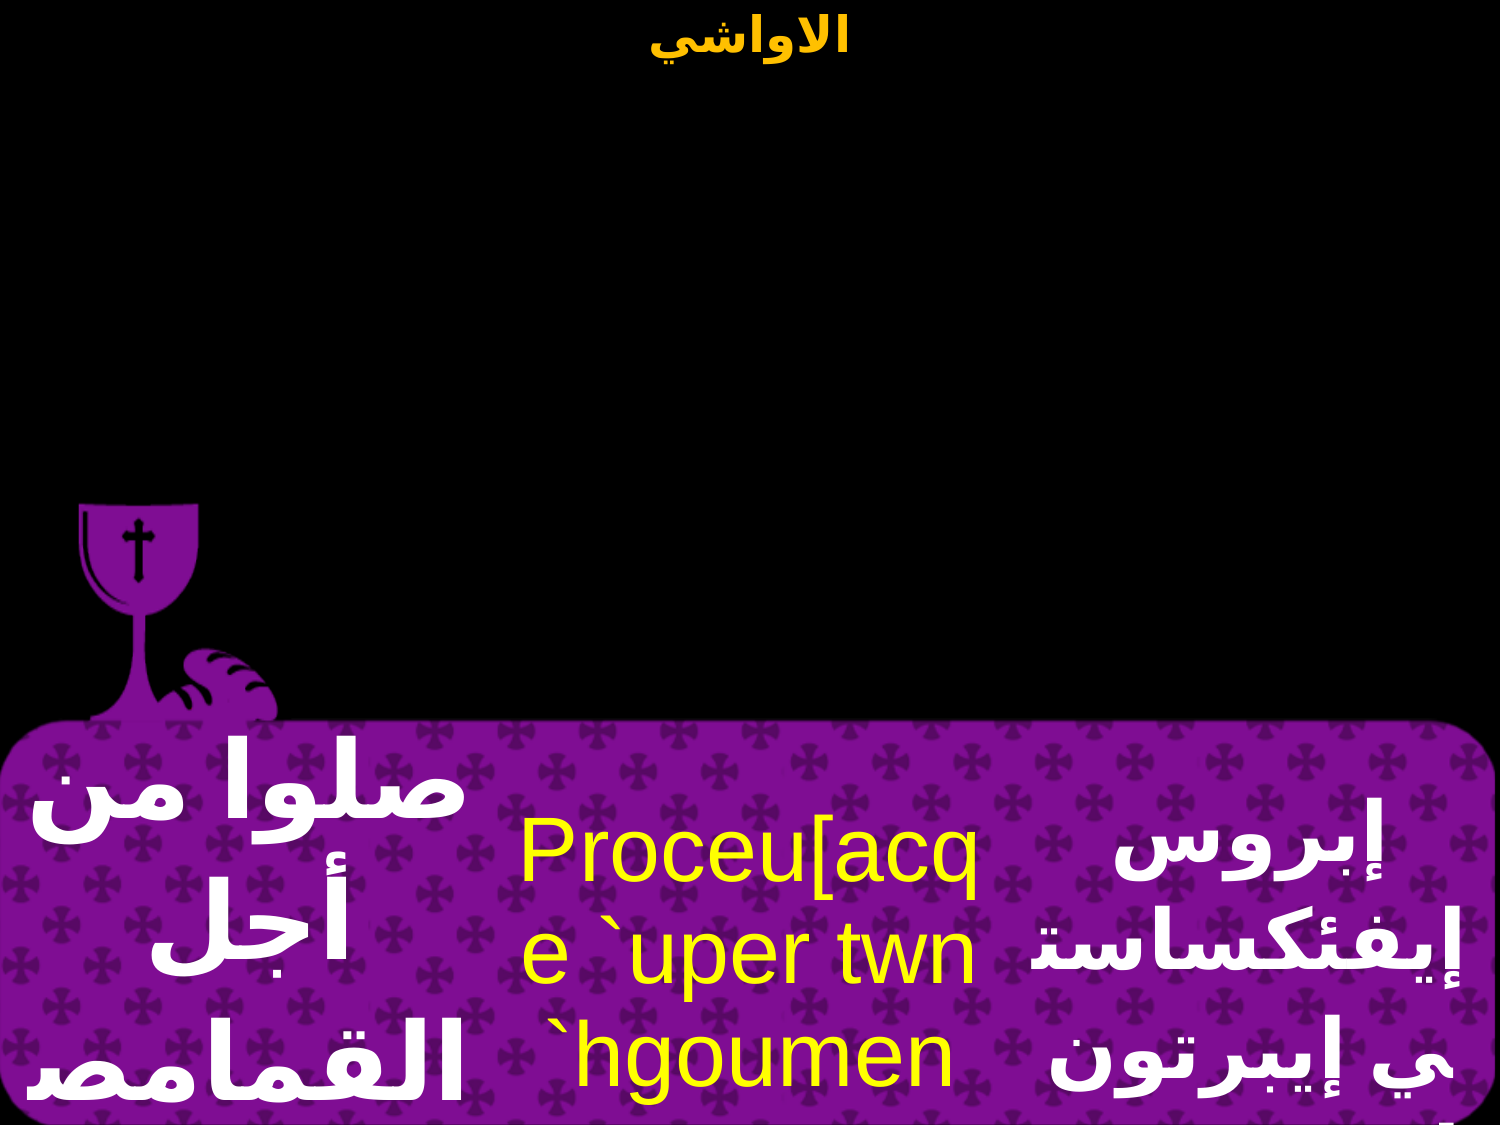

| صلوا من أجل القمامصة | Proceu[acqe `uper twn `hgoumenwn | إبروس إيفئكساستي إيبرتون إيغومينون |
| --- | --- | --- |